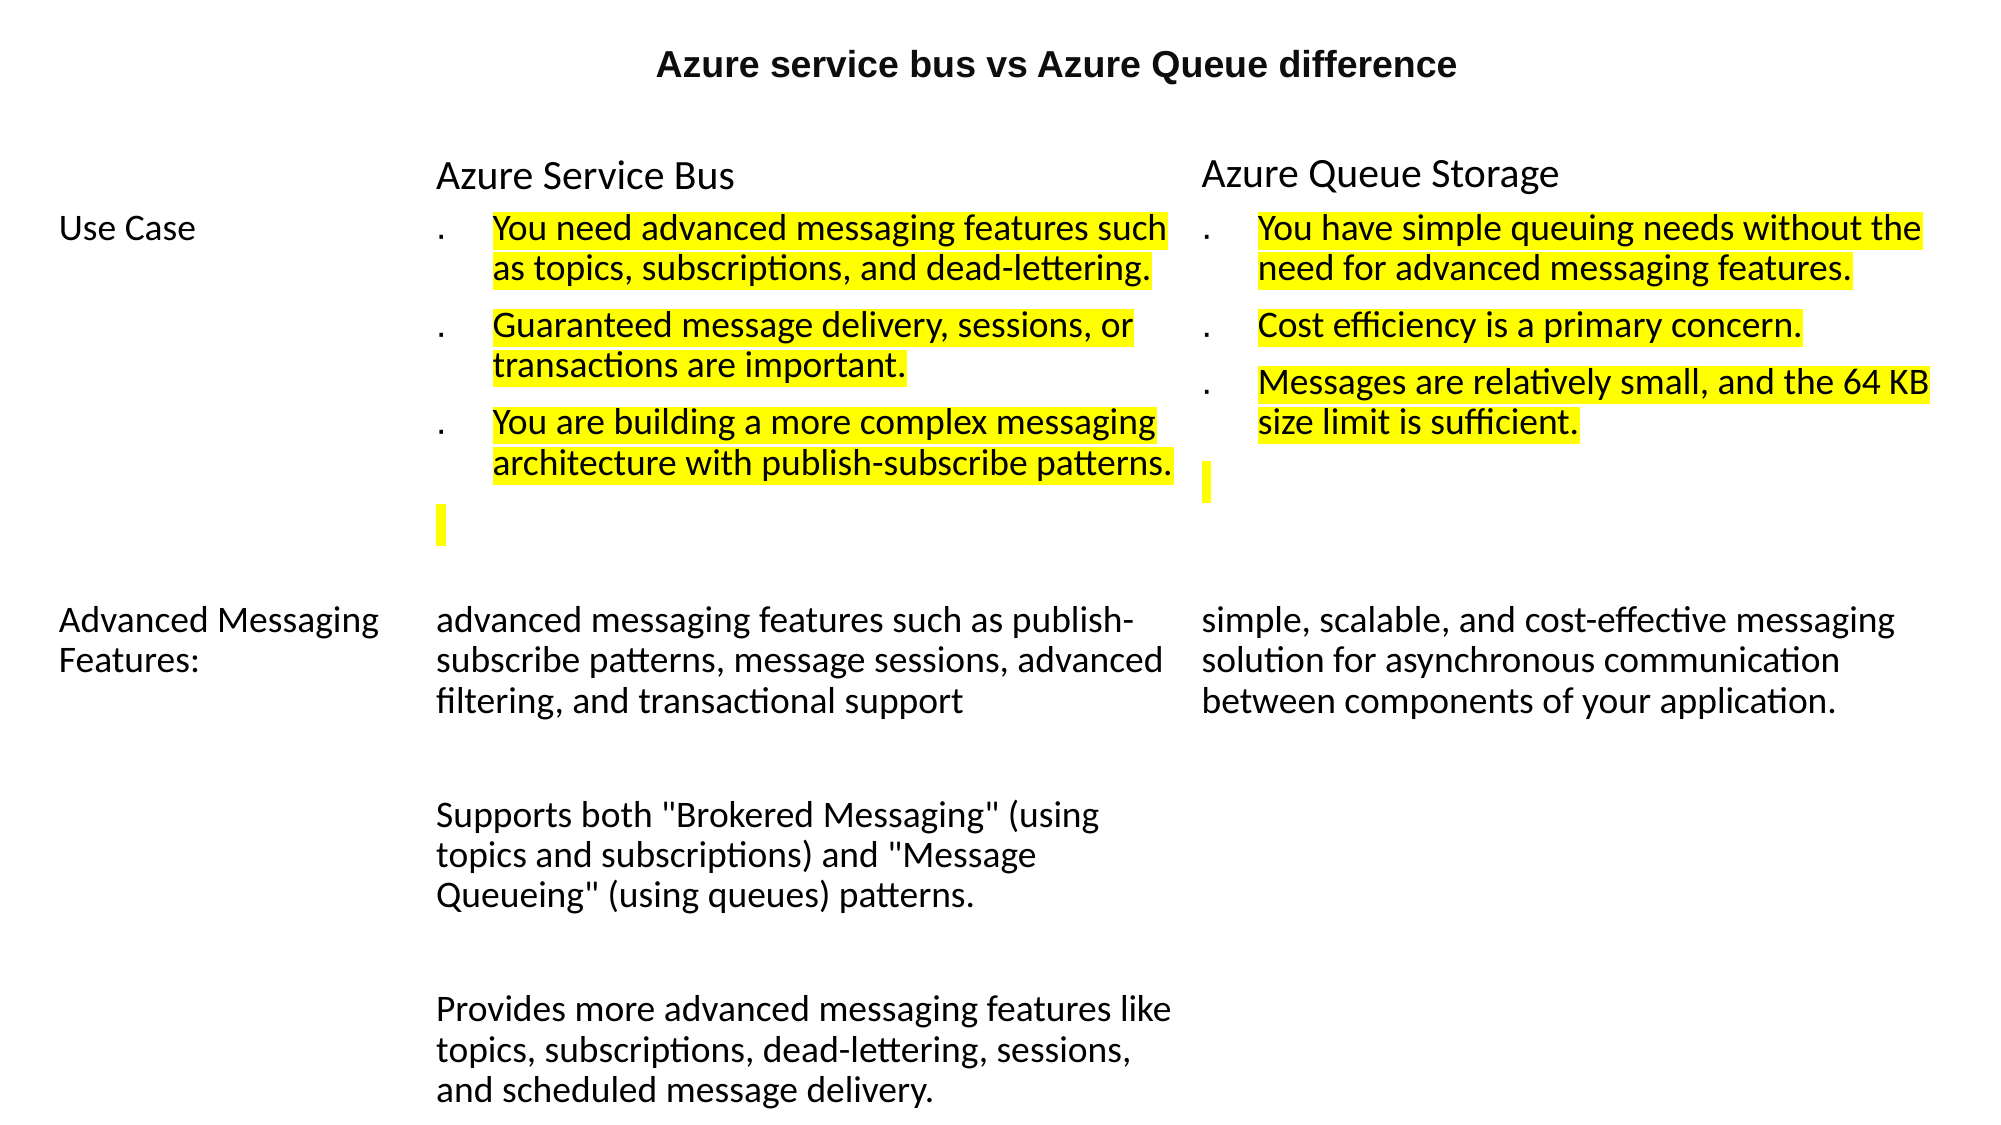

Azure service bus vs Azure Queue difference
|  | Azure Service Bus | Azure Queue Storage |
| --- | --- | --- |
| Use Case | You need advanced messaging features such as topics, subscriptions, and dead-lettering. Guaranteed message delivery, sessions, or transactions are important. You are building a more complex messaging architecture with publish-subscribe patterns. | You have simple queuing needs without the need for advanced messaging features. Cost efficiency is a primary concern. Messages are relatively small, and the 64 KB size limit is sufficient. |
| Advanced Messaging Features: | advanced messaging features such as publish-subscribe patterns, message sessions, advanced filtering, and transactional support   Supports both "Brokered Messaging" (using topics and subscriptions) and "Message Queueing" (using queues) patterns.   Provides more advanced messaging features like topics, subscriptions, dead-lettering, sessions, and scheduled message delivery. | simple, scalable, and cost-effective messaging solution for asynchronous communication between components of your application. |
|  |  |  |
|  |  |  |